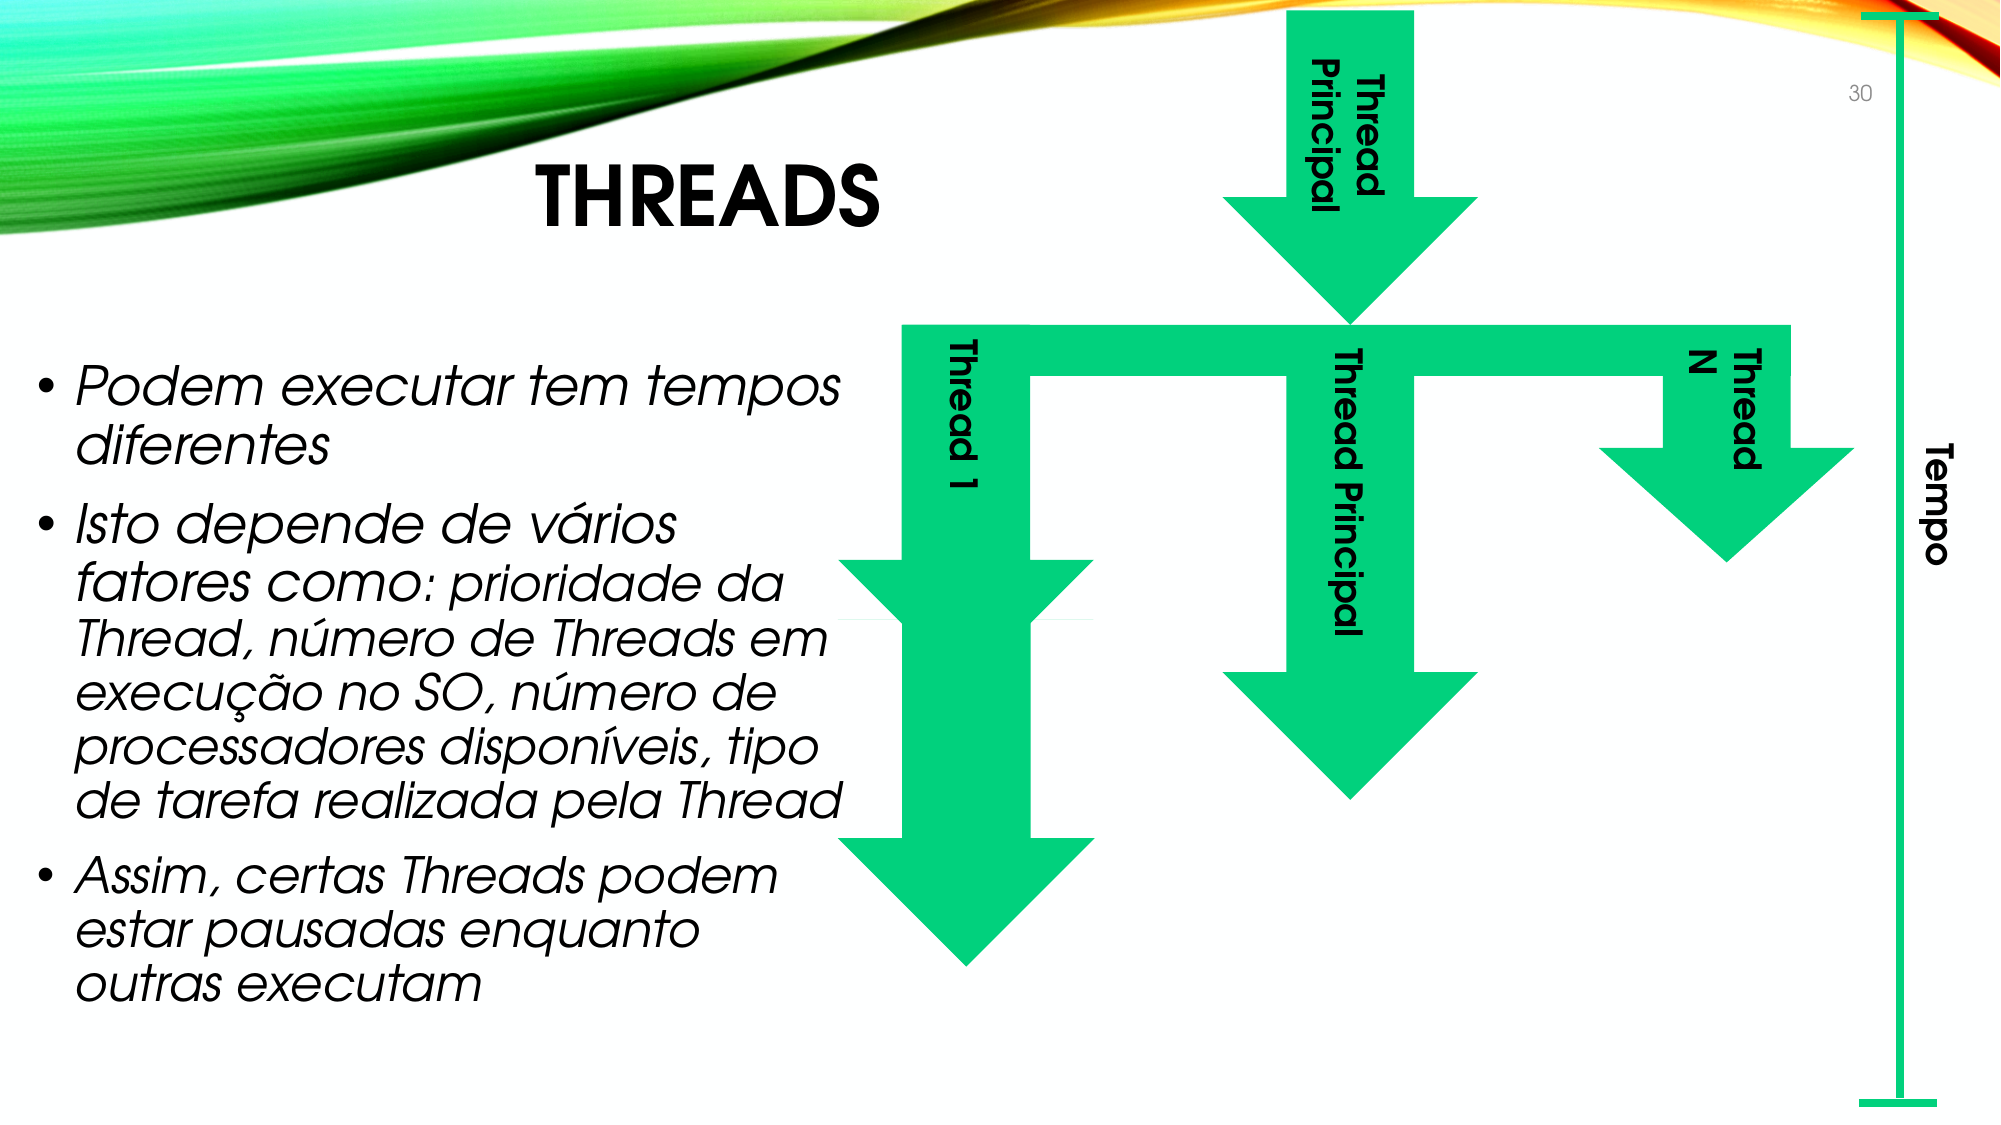

Thread Principal
30
# Threads
Thread N

Thread 1
Podem executar tem tempos diferentes
Isto depende de vários fatores como: prioridade da Thread, número de Threads em execução no SO, número de processadores disponíveis, tipo de tarefa realizada pela Thread
Assim, certas Threads podem estar pausadas enquanto outras executam
Thread 1
Thread Principal
Tempo